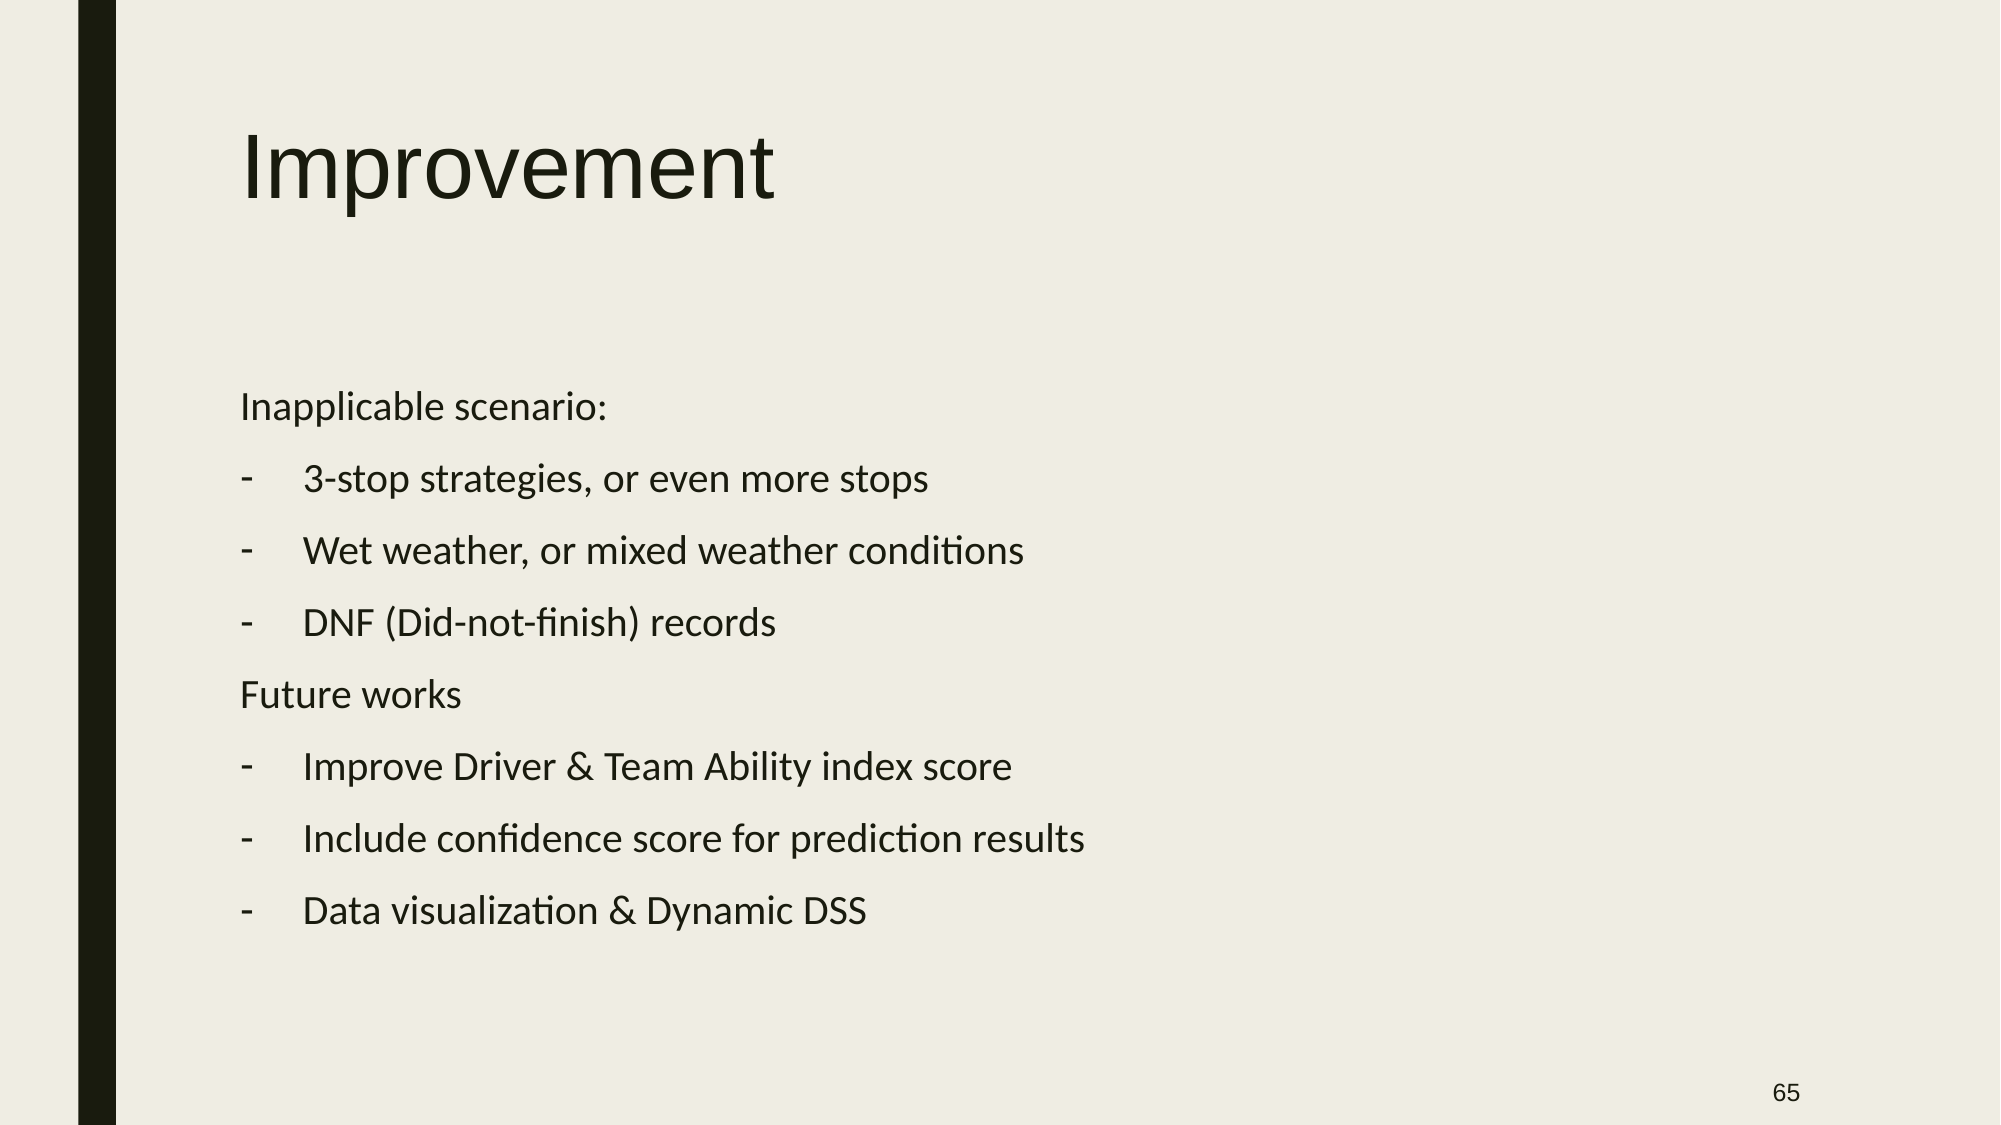

# Improvement
Inapplicable scenario:
3-stop strategies, or even more stops
Wet weather, or mixed weather conditions
DNF (Did-not-finish) records
Future works
Improve Driver & Team Ability index score
Include confidence score for prediction results
Data visualization & Dynamic DSS
65